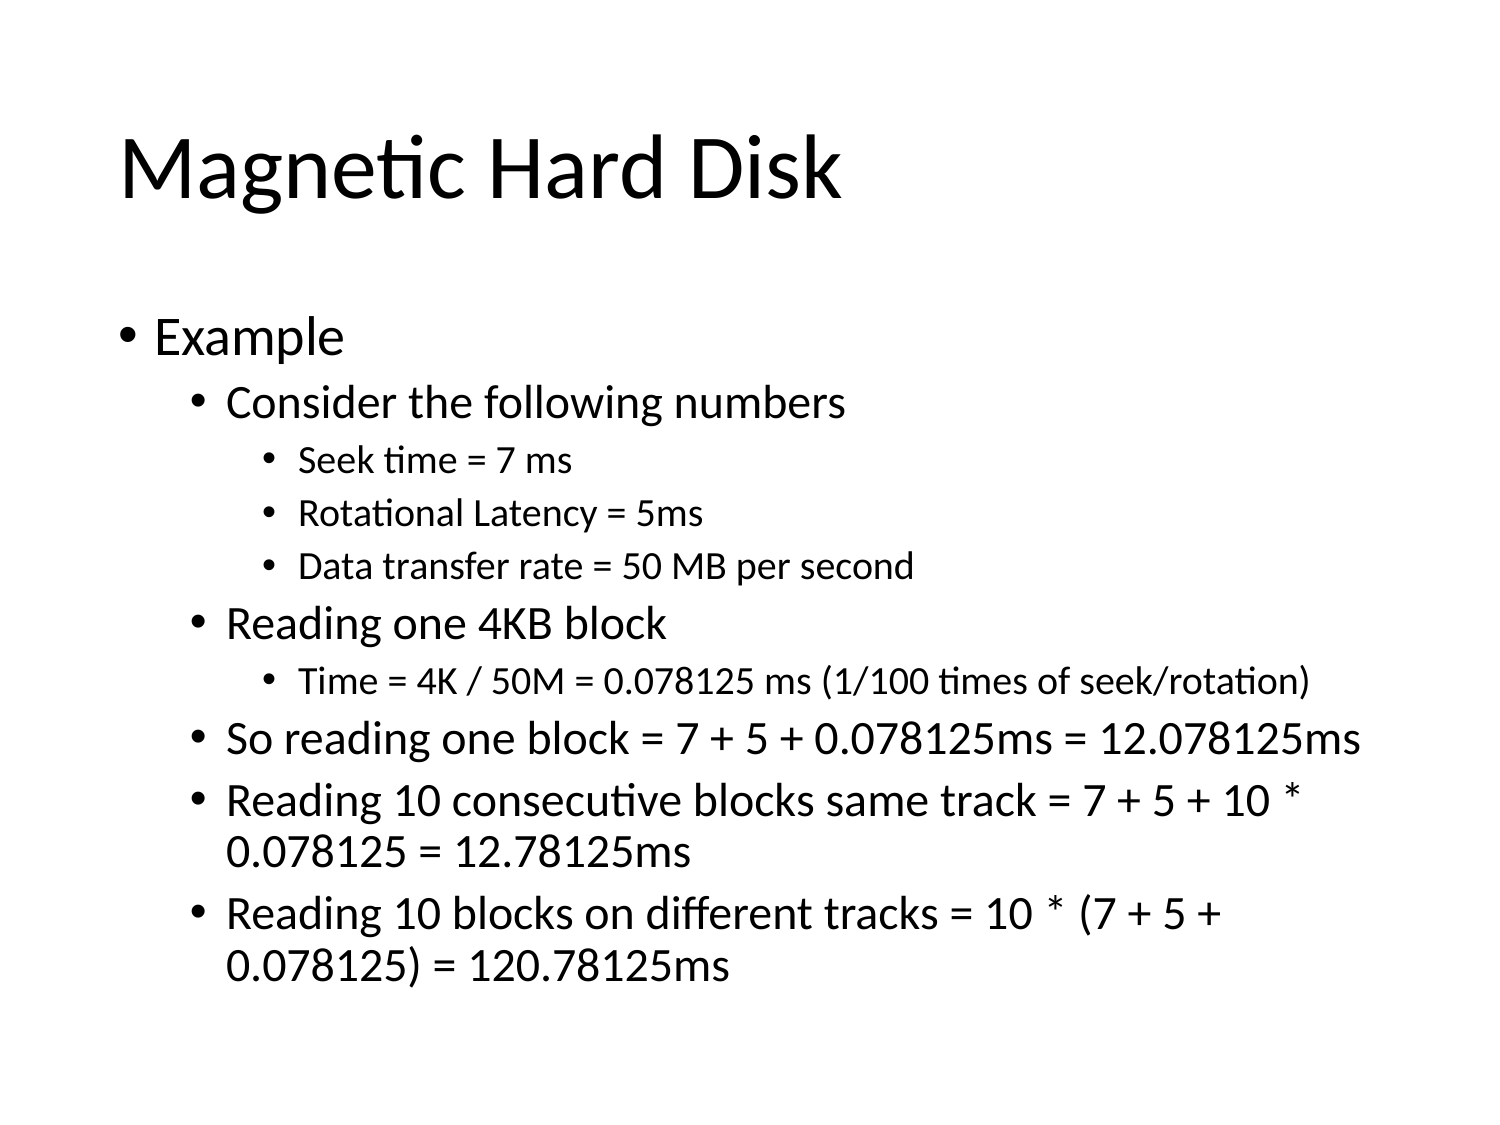

# Magnetic Hard Disk
Example
Consider the following numbers
Seek time = 7 ms
Rotational Latency = 5ms
Data transfer rate = 50 MB per second
Reading one 4KB block
Time = 4K / 50M = 0.078125 ms (1/100 times of seek/rotation)
So reading one block = 7 + 5 + 0.078125ms = 12.078125ms
Reading 10 consecutive blocks same track = 7 + 5 + 10 * 0.078125 = 12.78125ms
Reading 10 blocks on different tracks = 10 * (7 + 5 + 0.078125) = 120.78125ms